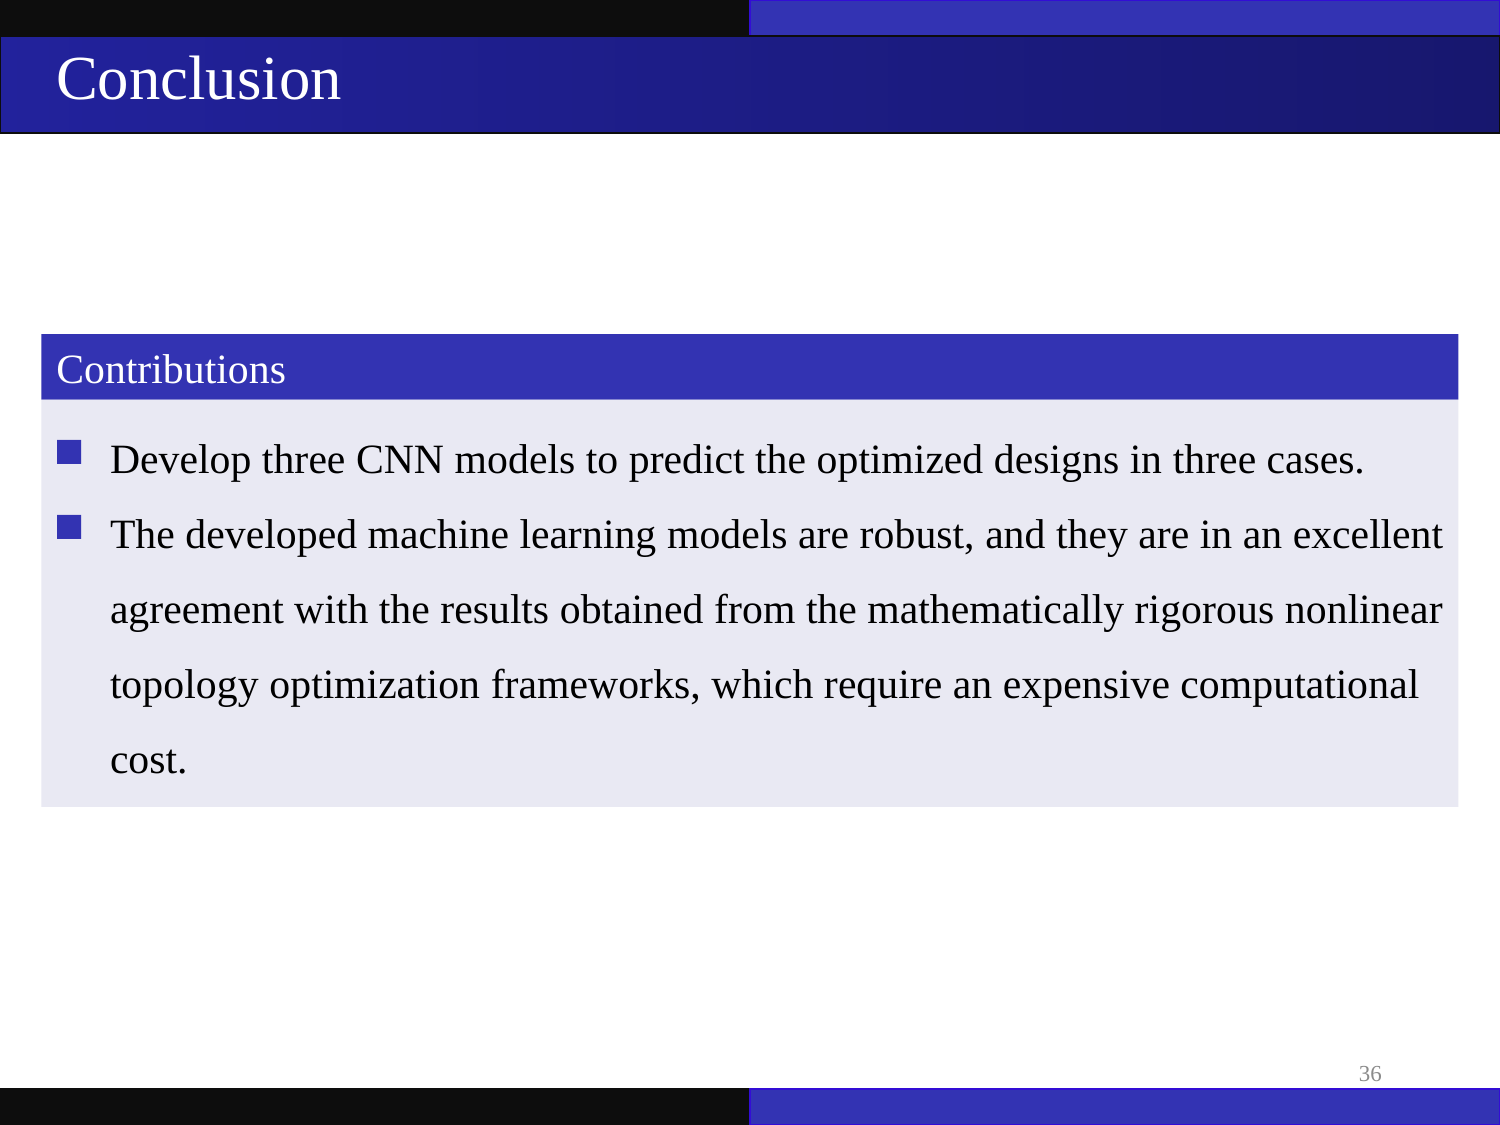

Conclusion
Contributions

Develop three CNN models to predict the optimized designs in three cases.
The developed machine learning models are robust, and they are in an excellent agreement with the results obtained from the mathematically rigorous nonlinear topology optimization frameworks, which require an expensive computational cost.
36